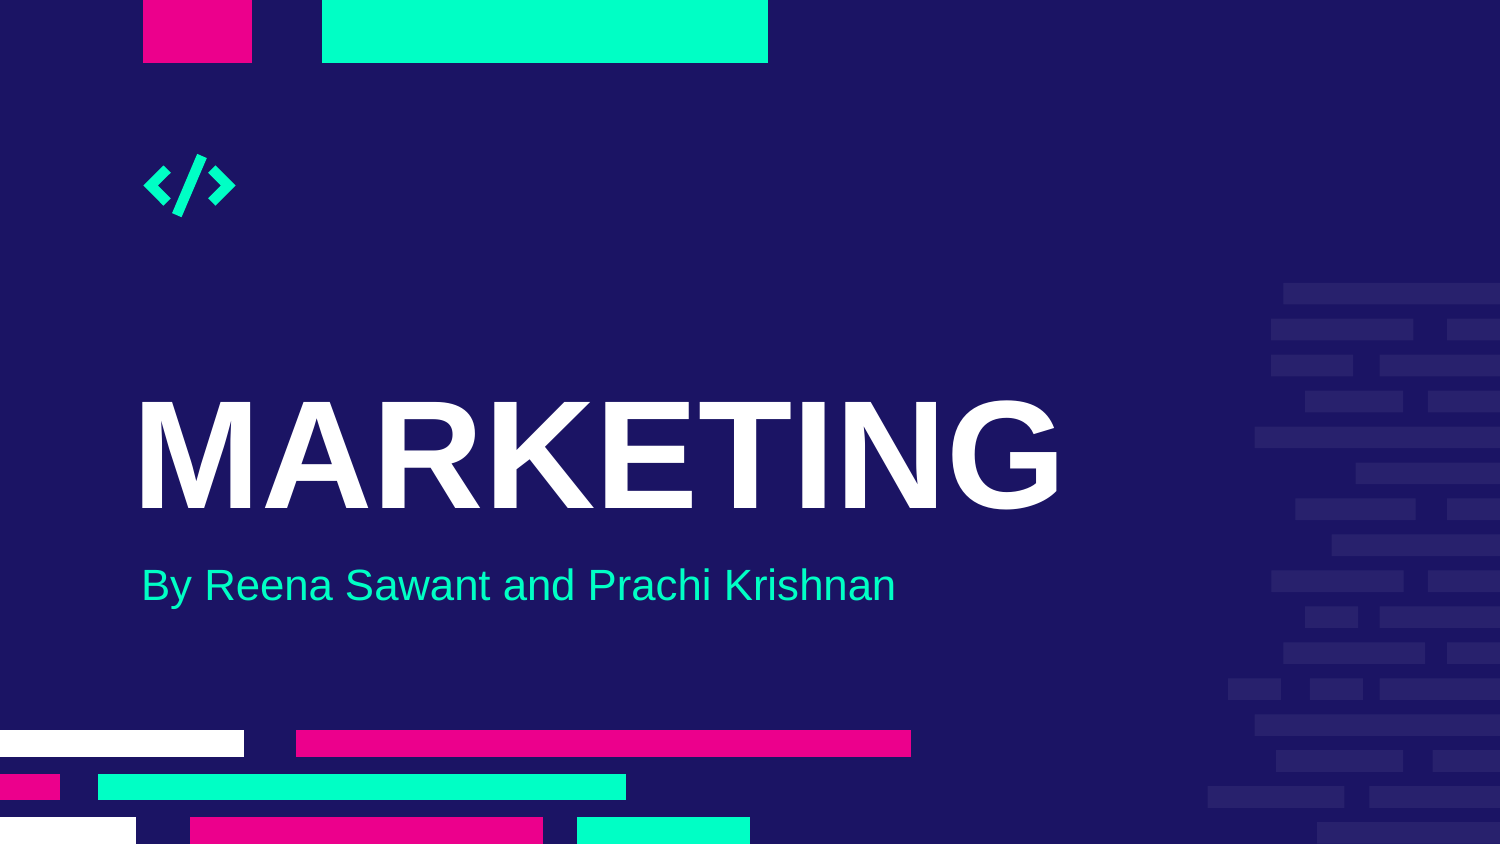

# MARKETING
By Reena Sawant and Prachi Krishnan